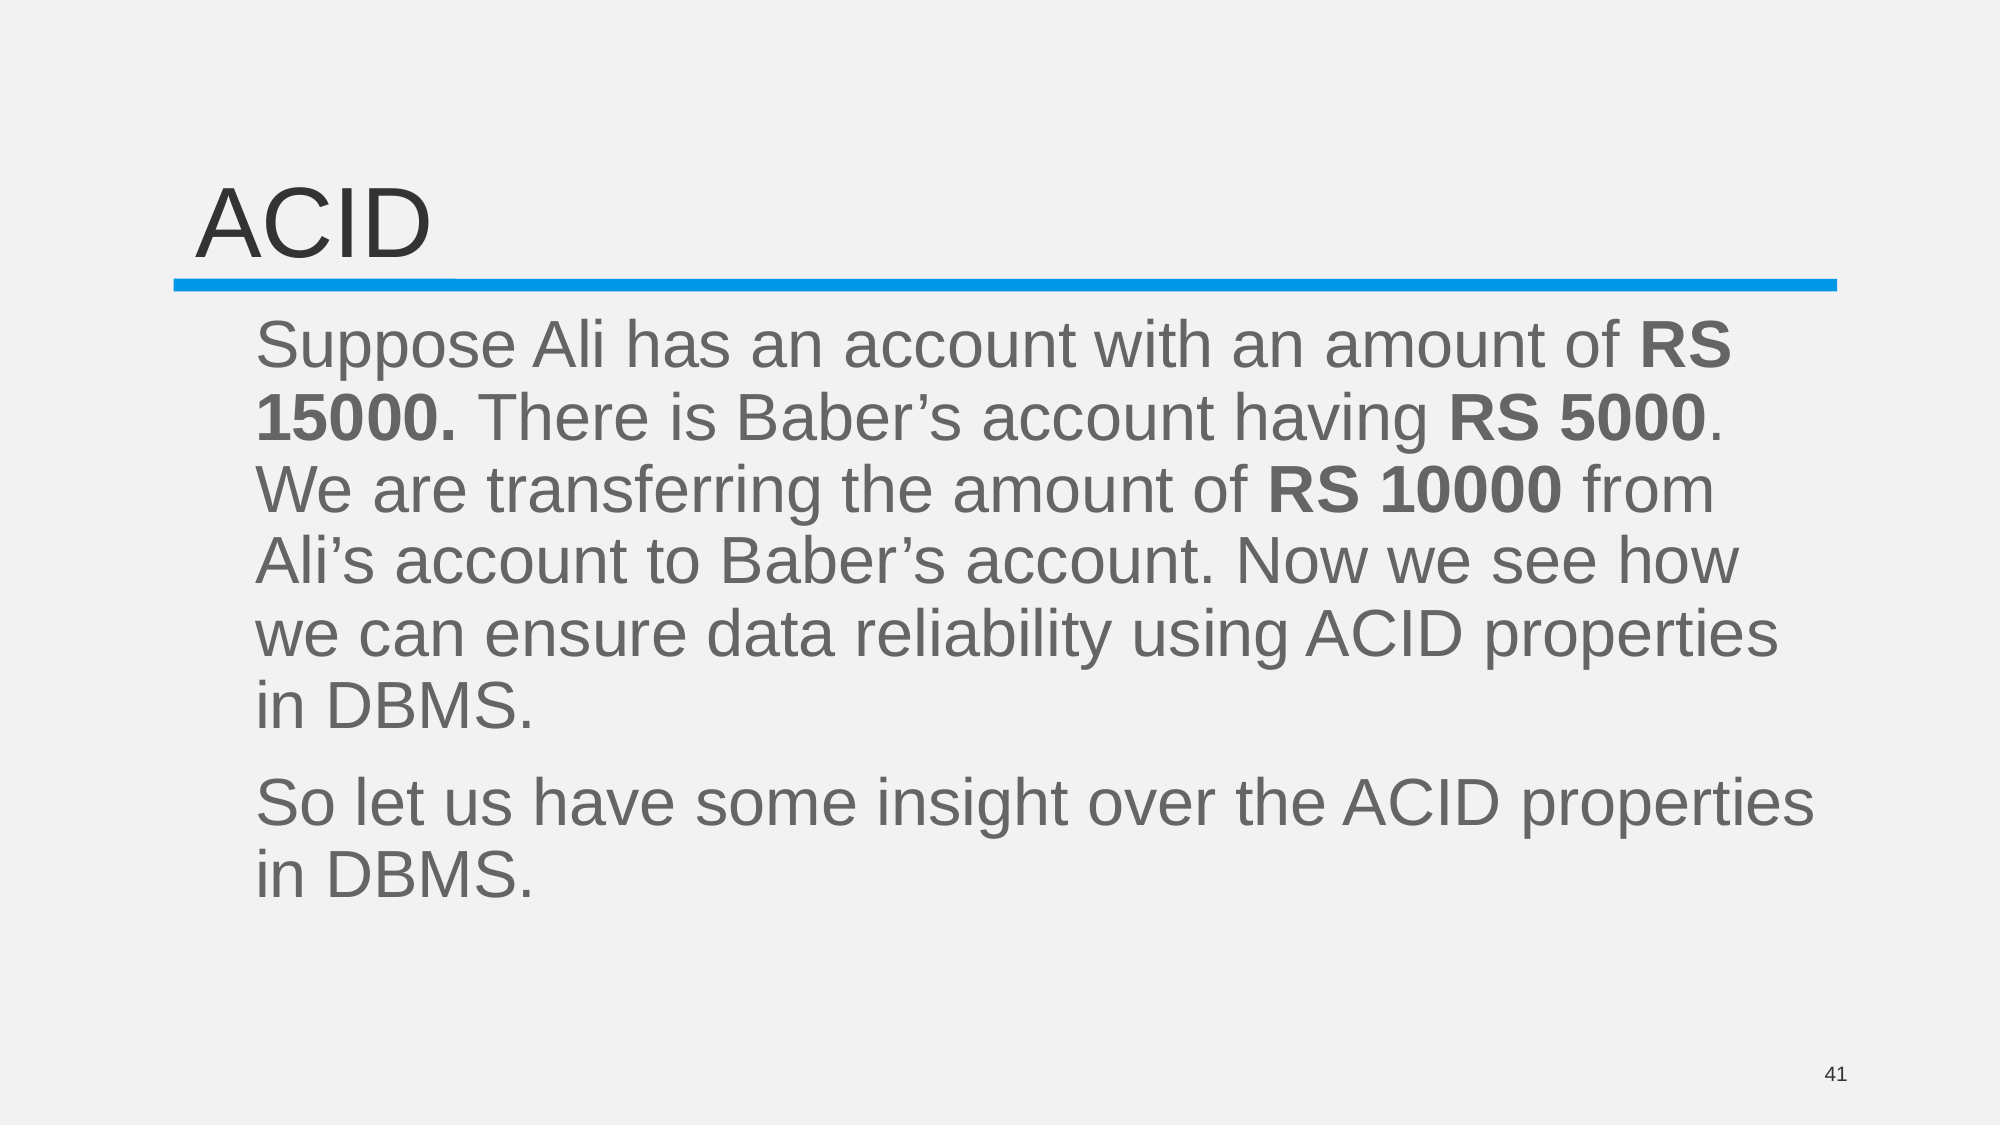

# ACID
Suppose Ali has an account with an amount of RS 15000. There is Baber’s account having RS 5000. We are transferring the amount of RS 10000 from Ali’s account to Baber’s account. Now we see how we can ensure data reliability using ACID properties in DBMS.
So let us have some insight over the ACID properties in DBMS.

41